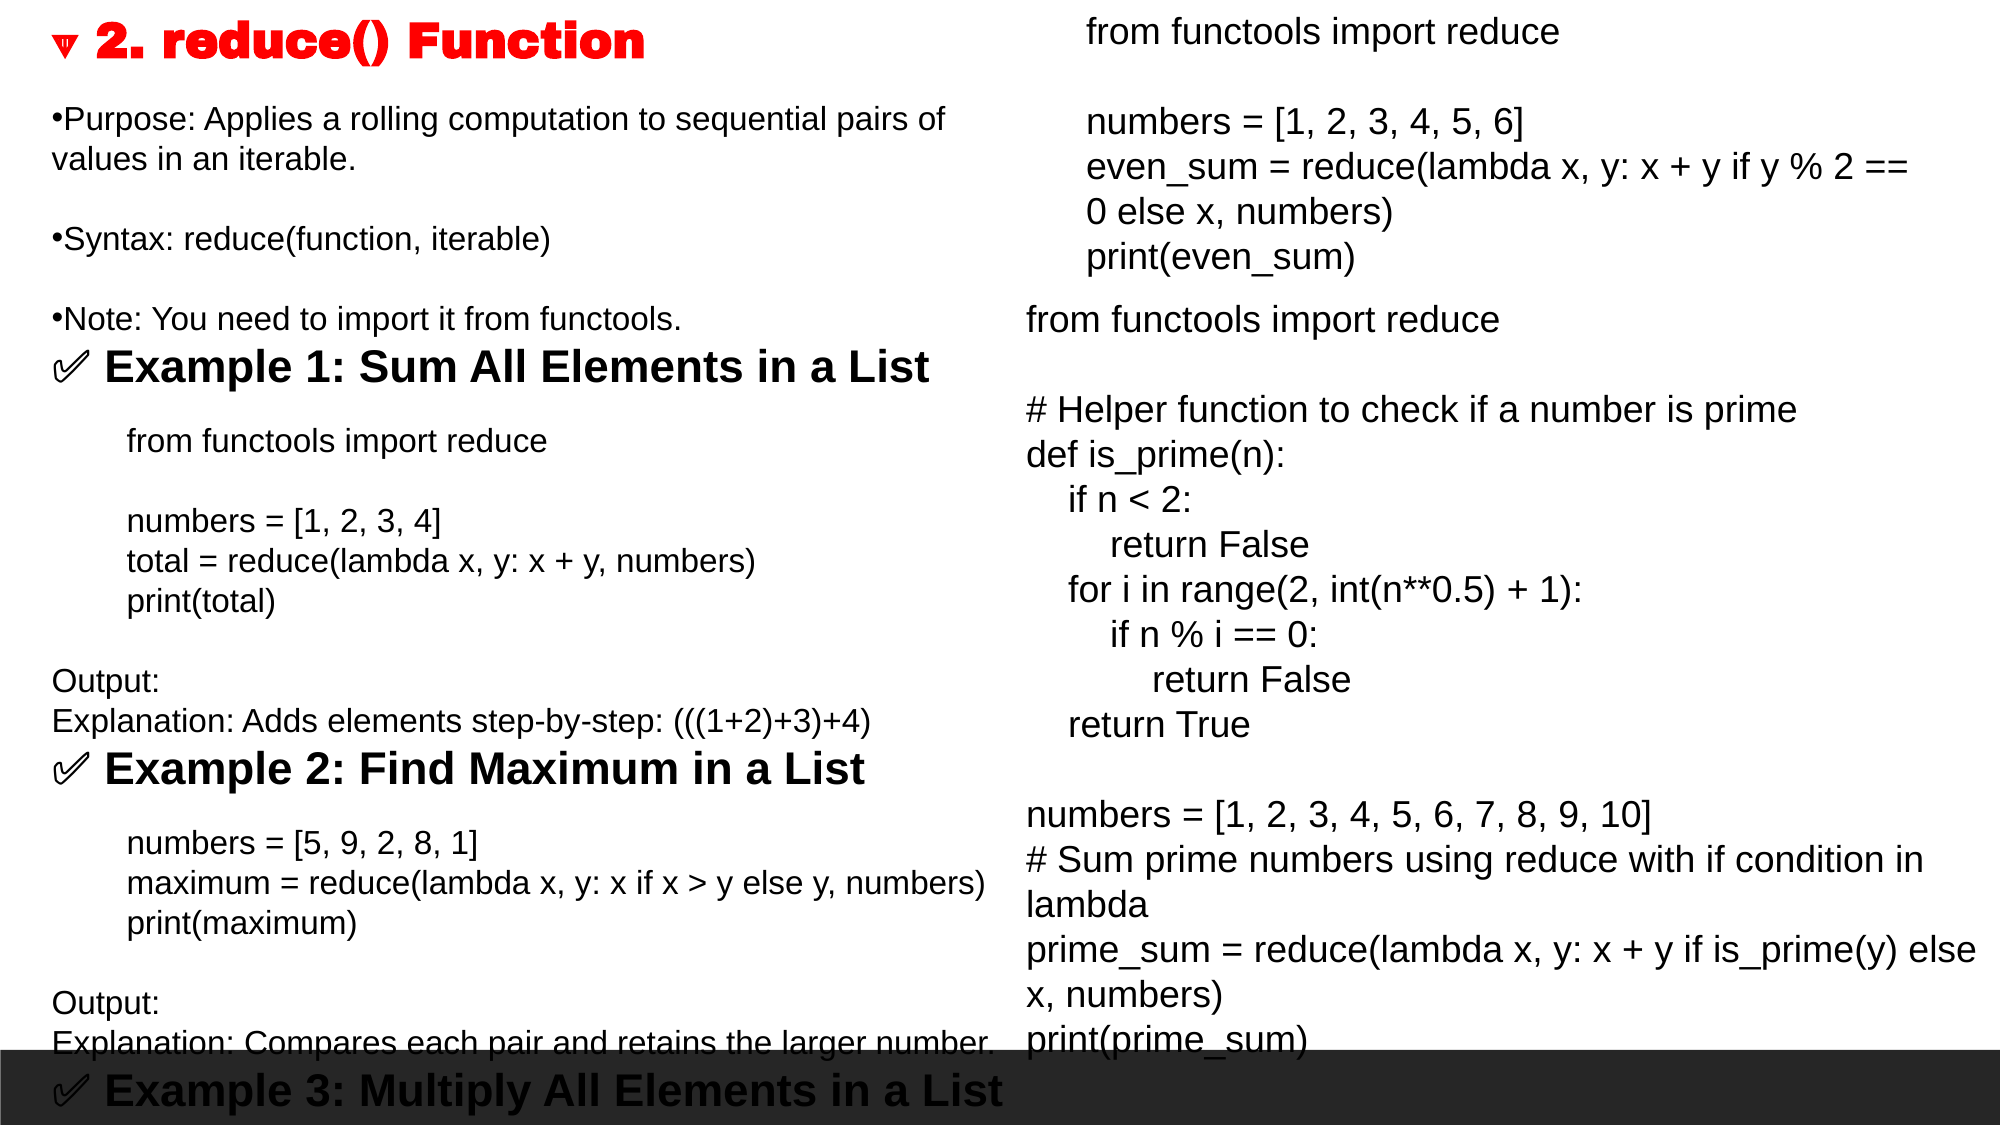

🔽 2. reduce() Function
Purpose: Applies a rolling computation to sequential pairs of values in an iterable.

Syntax: reduce(function, iterable)

Note: You need to import it from functools.
✅ Example 1: Sum All Elements in a List
from functools import reduce

numbers = [1, 2, 3, 4]
total = reduce(lambda x, y: x + y, numbers)
print(total)

Output:
Explanation: Adds elements step-by-step: (((1+2)+3)+4)
✅ Example 2: Find Maximum in a List
numbers = [5, 9, 2, 8, 1]
maximum = reduce(lambda x, y: x if x > y else y, numbers)
print(maximum)

Output:
Explanation: Compares each pair and retains the larger number.
✅ Example 3: Multiply All Elements in a List
numbers = [1, 2, 3, 4]
product = reduce(lambda x, y: x * y, numbers)
print(product)

Output:
Explanation: Multiplies numbers step-by-step: (((1*2)*3)*4)
from functools import reduce

numbers = [1, 2, 3, 4, 5, 6]
even_sum = reduce(lambda x, y: x + y if y % 2 == 0 else x, numbers)
print(even_sum)
from functools import reduce

# Helper function to check if a number is prime
def is_prime(n):
    if n < 2:
        return False
    for i in range(2, int(n**0.5) + 1):
        if n % i == 0:
            return False
    return True

numbers = [1, 2, 3, 4, 5, 6, 7, 8, 9, 10]
# Sum prime numbers using reduce with if condition in lambda
prime_sum = reduce(lambda x, y: x + y if is_prime(y) else x, numbers)
print(prime_sum)